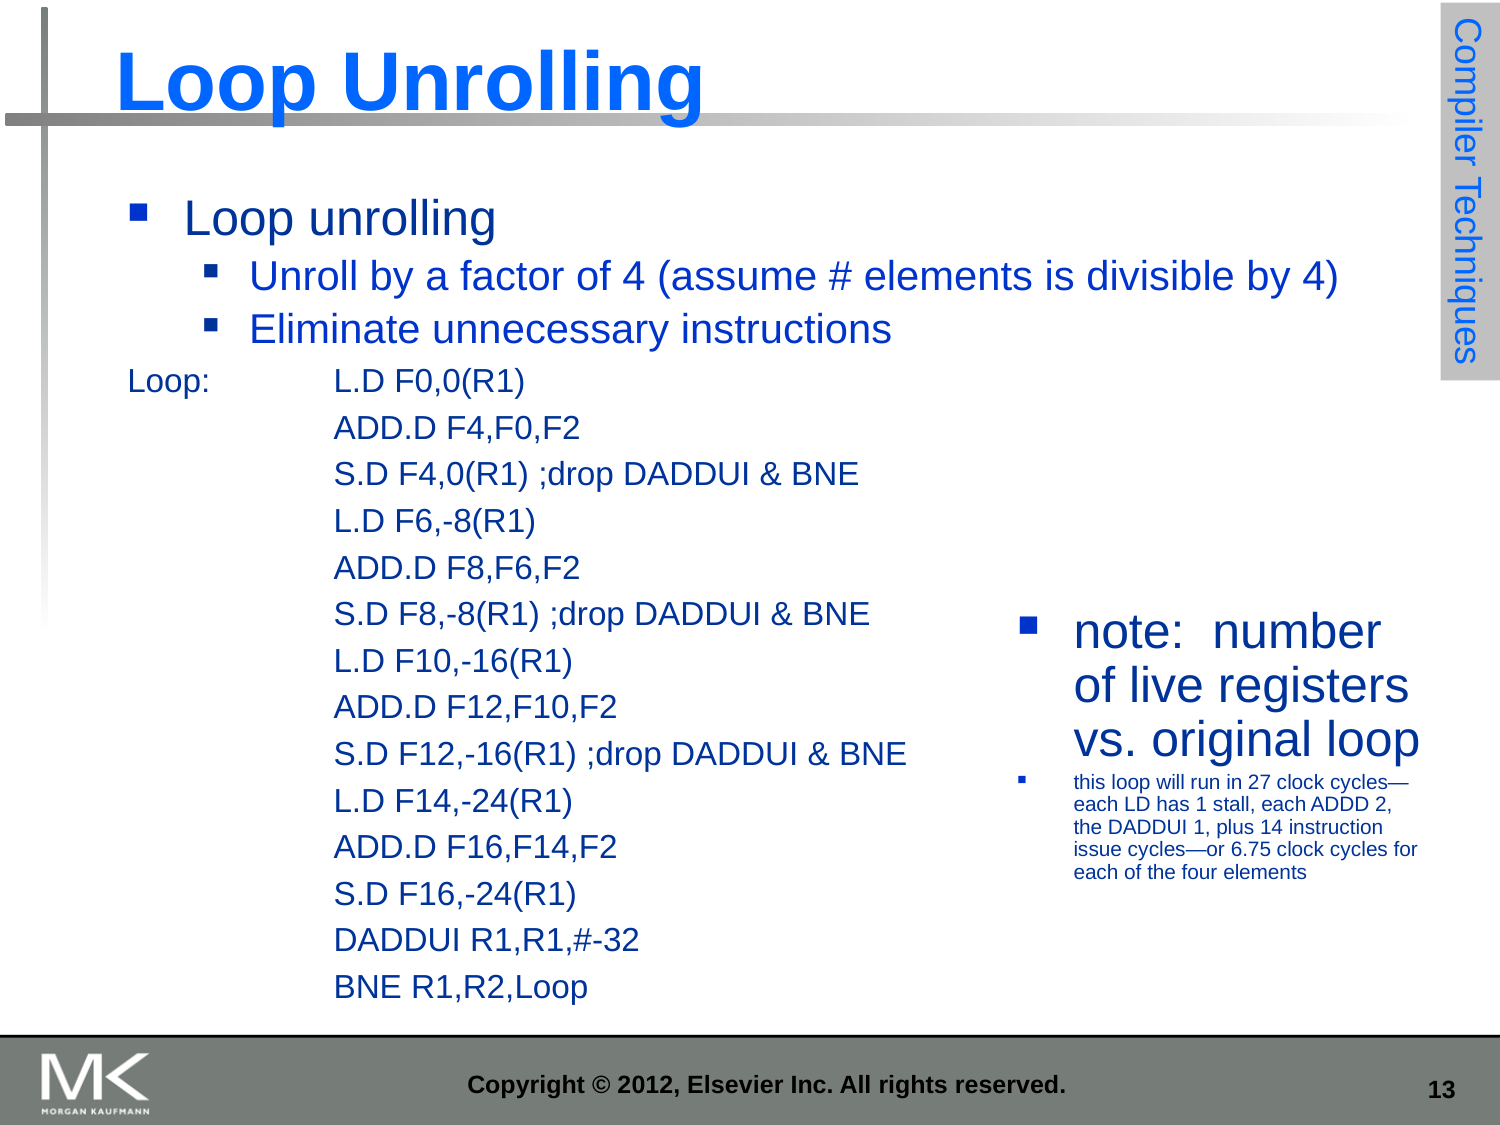

# Loop Unrolling
Compiler Techniques
Loop unrolling
Unroll by a factor of 4 (assume # elements is divisible by 4)
Eliminate unnecessary instructions
Loop:	L.D F0,0(R1)
		ADD.D F4,F0,F2
		S.D F4,0(R1) ;drop DADDUI & BNE
		L.D F6,-8(R1)
		ADD.D F8,F6,F2
		S.D F8,-8(R1) ;drop DADDUI & BNE
		L.D F10,-16(R1)
		ADD.D F12,F10,F2
		S.D F12,-16(R1) ;drop DADDUI & BNE
		L.D F14,-24(R1)
		ADD.D F16,F14,F2
		S.D F16,-24(R1)
		DADDUI R1,R1,#-32
		BNE R1,R2,Loop

note:  number of live registers vs. original loop
this loop will run in 27 clock cycles—each LD has 1 stall, each ADDD 2, the DADDUI 1, plus 14 instruction issue cycles—or 6.75 clock cycles for each of the four elements
Copyright © 2012, Elsevier Inc. All rights reserved.